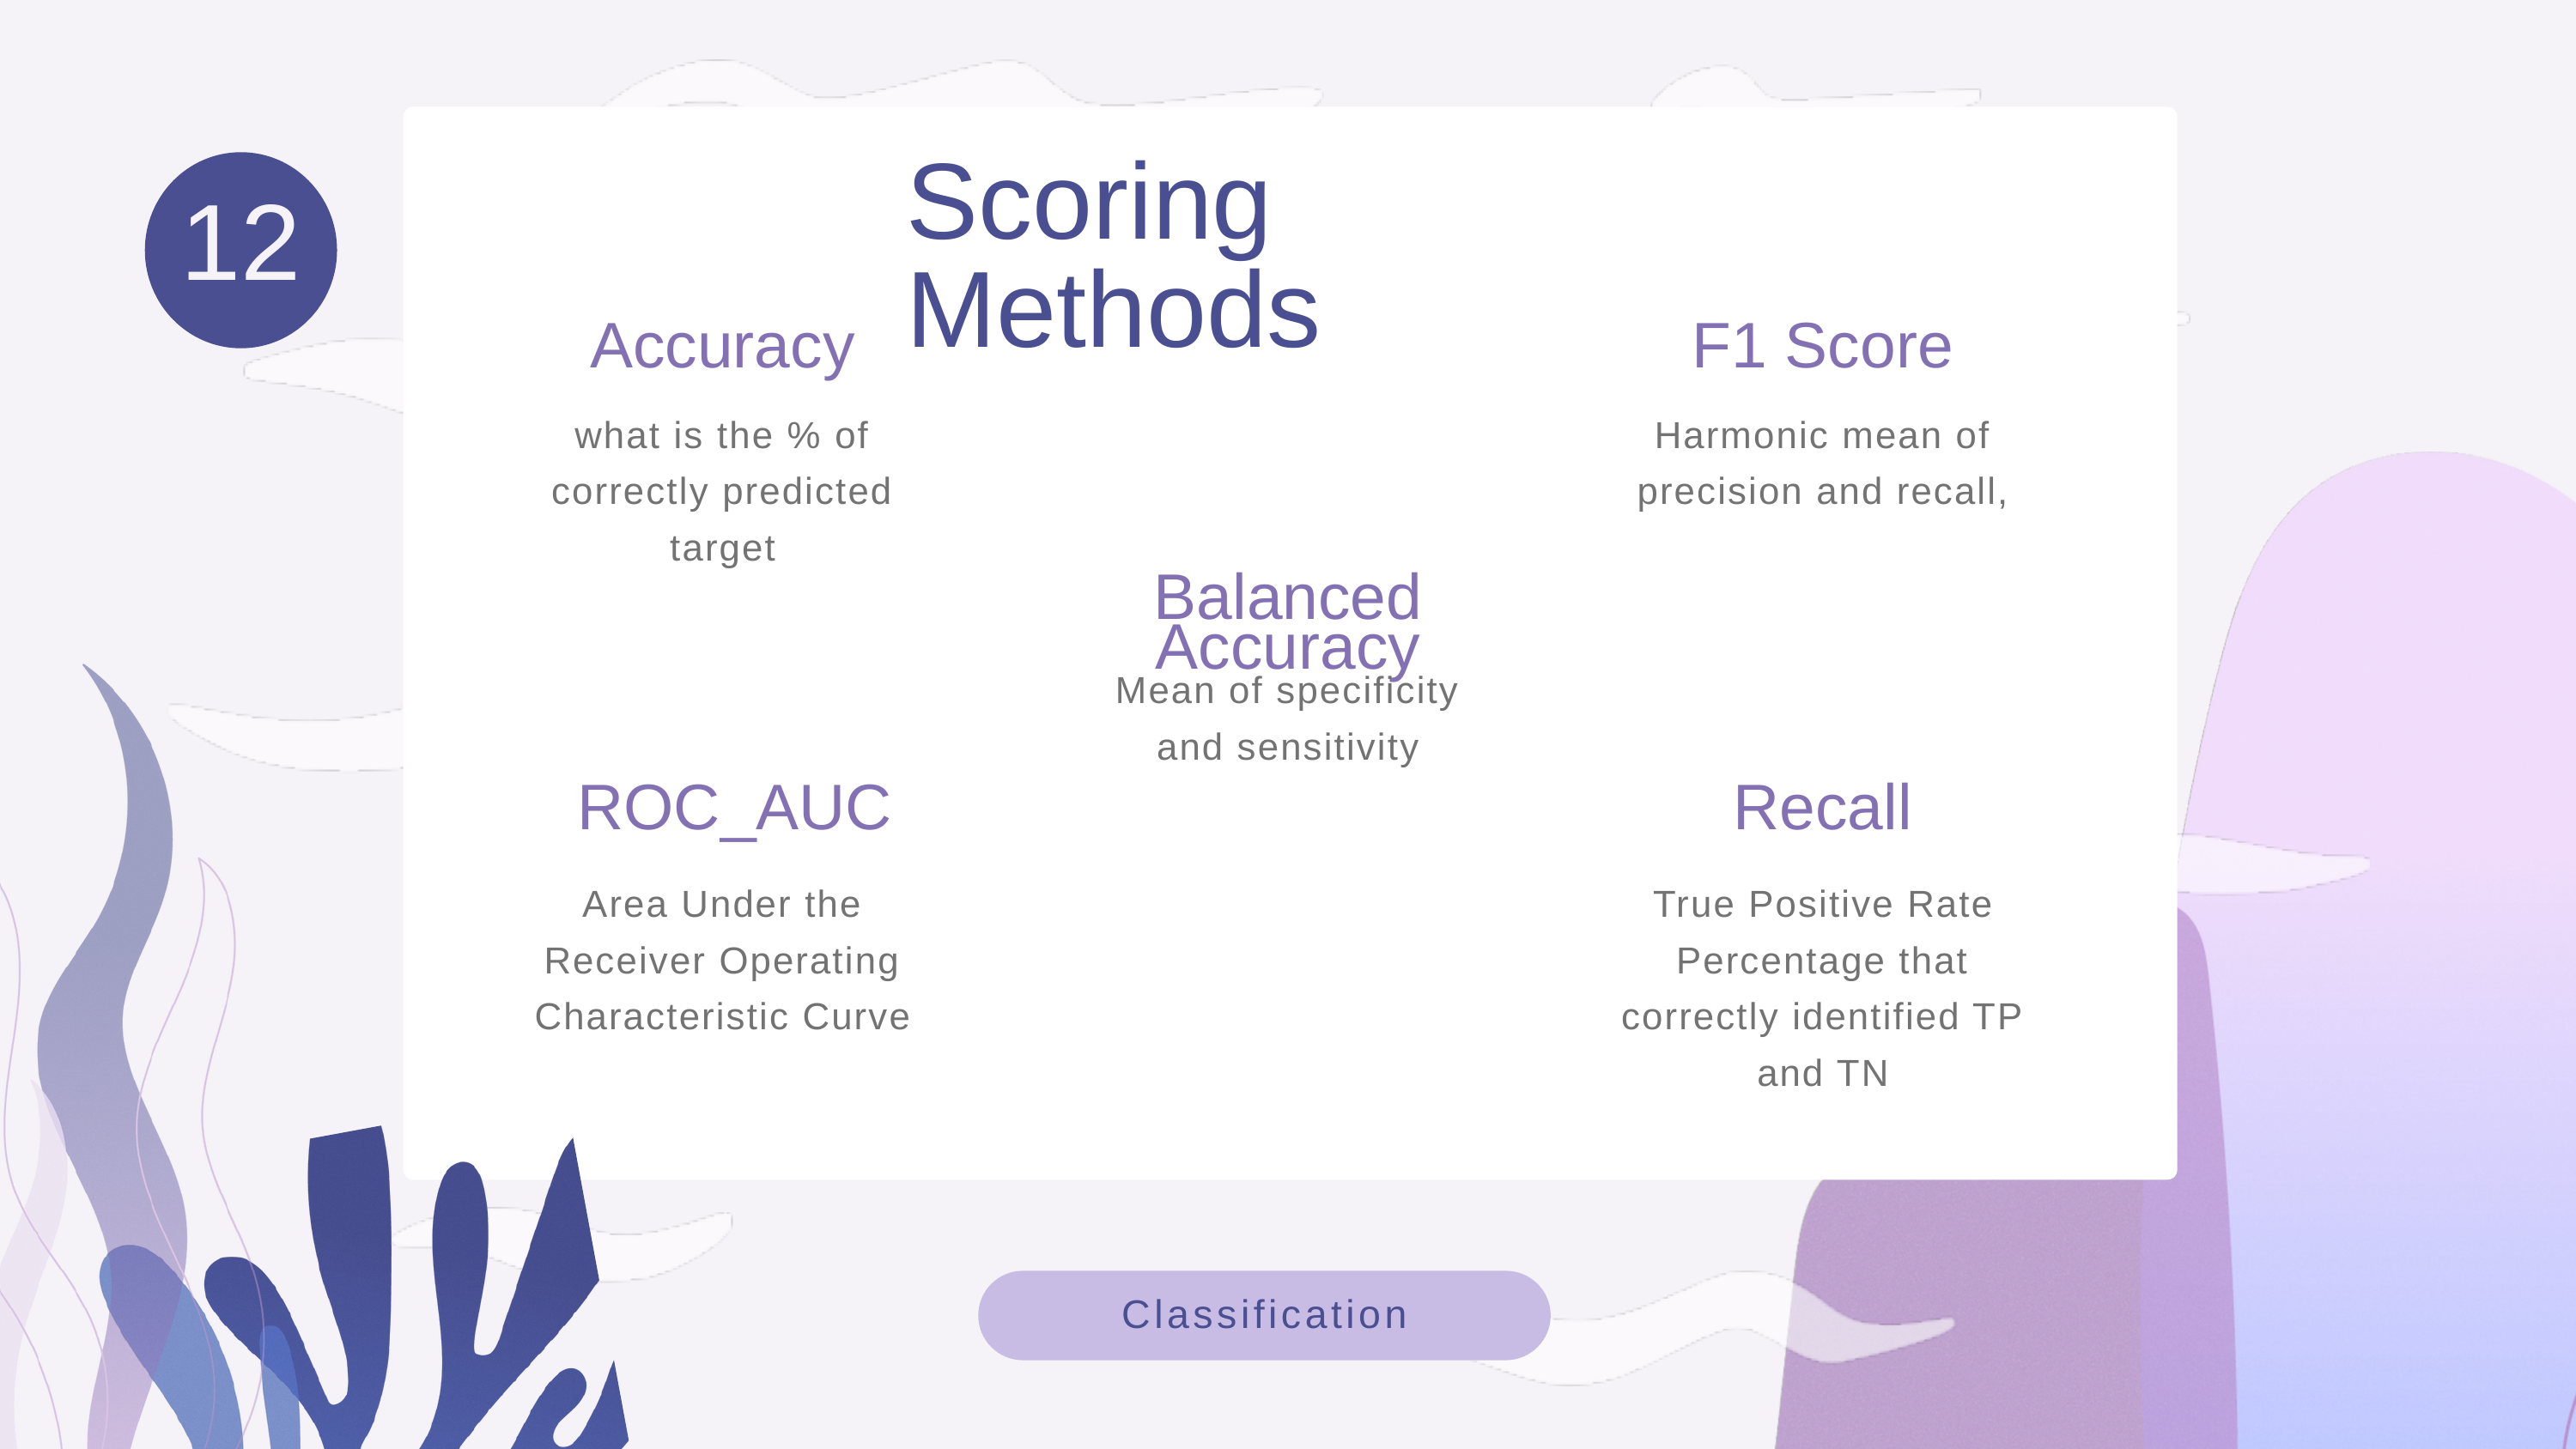

Scoring Methods
12.
Accuracy
F1 Score
what is the % of correctly predicted target
Harmonic mean of precision and recall,

Balanced Accuracy
Mean of specificity and sensitivity

ROC_AUC
Recall
Area Under the Receiver Operating Characteristic Curve
True Positive Rate
Percentage that correctly identified TP and TN

Classification